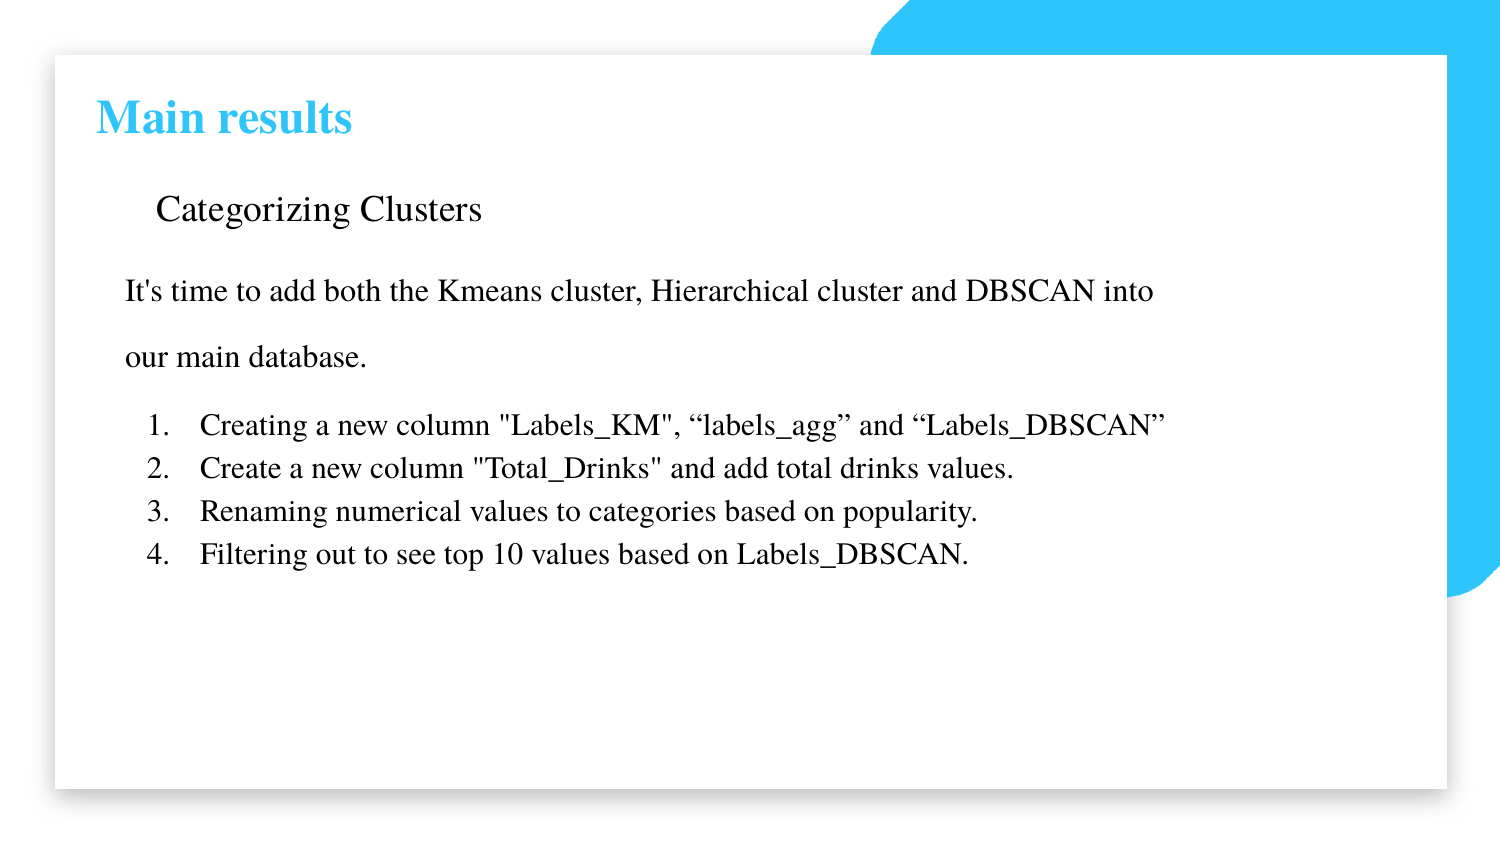

Main results
Categorizing Clusters
It's time to add both the Kmeans cluster, Hierarchical cluster and DBSCAN into our main database.
Creating a new column "Labels_KM", “labels_agg” and “Labels_DBSCAN”
Create a new column "Total_Drinks" and add total drinks values.
Renaming numerical values to categories based on popularity.
Filtering out to see top 10 values based on Labels_DBSCAN.